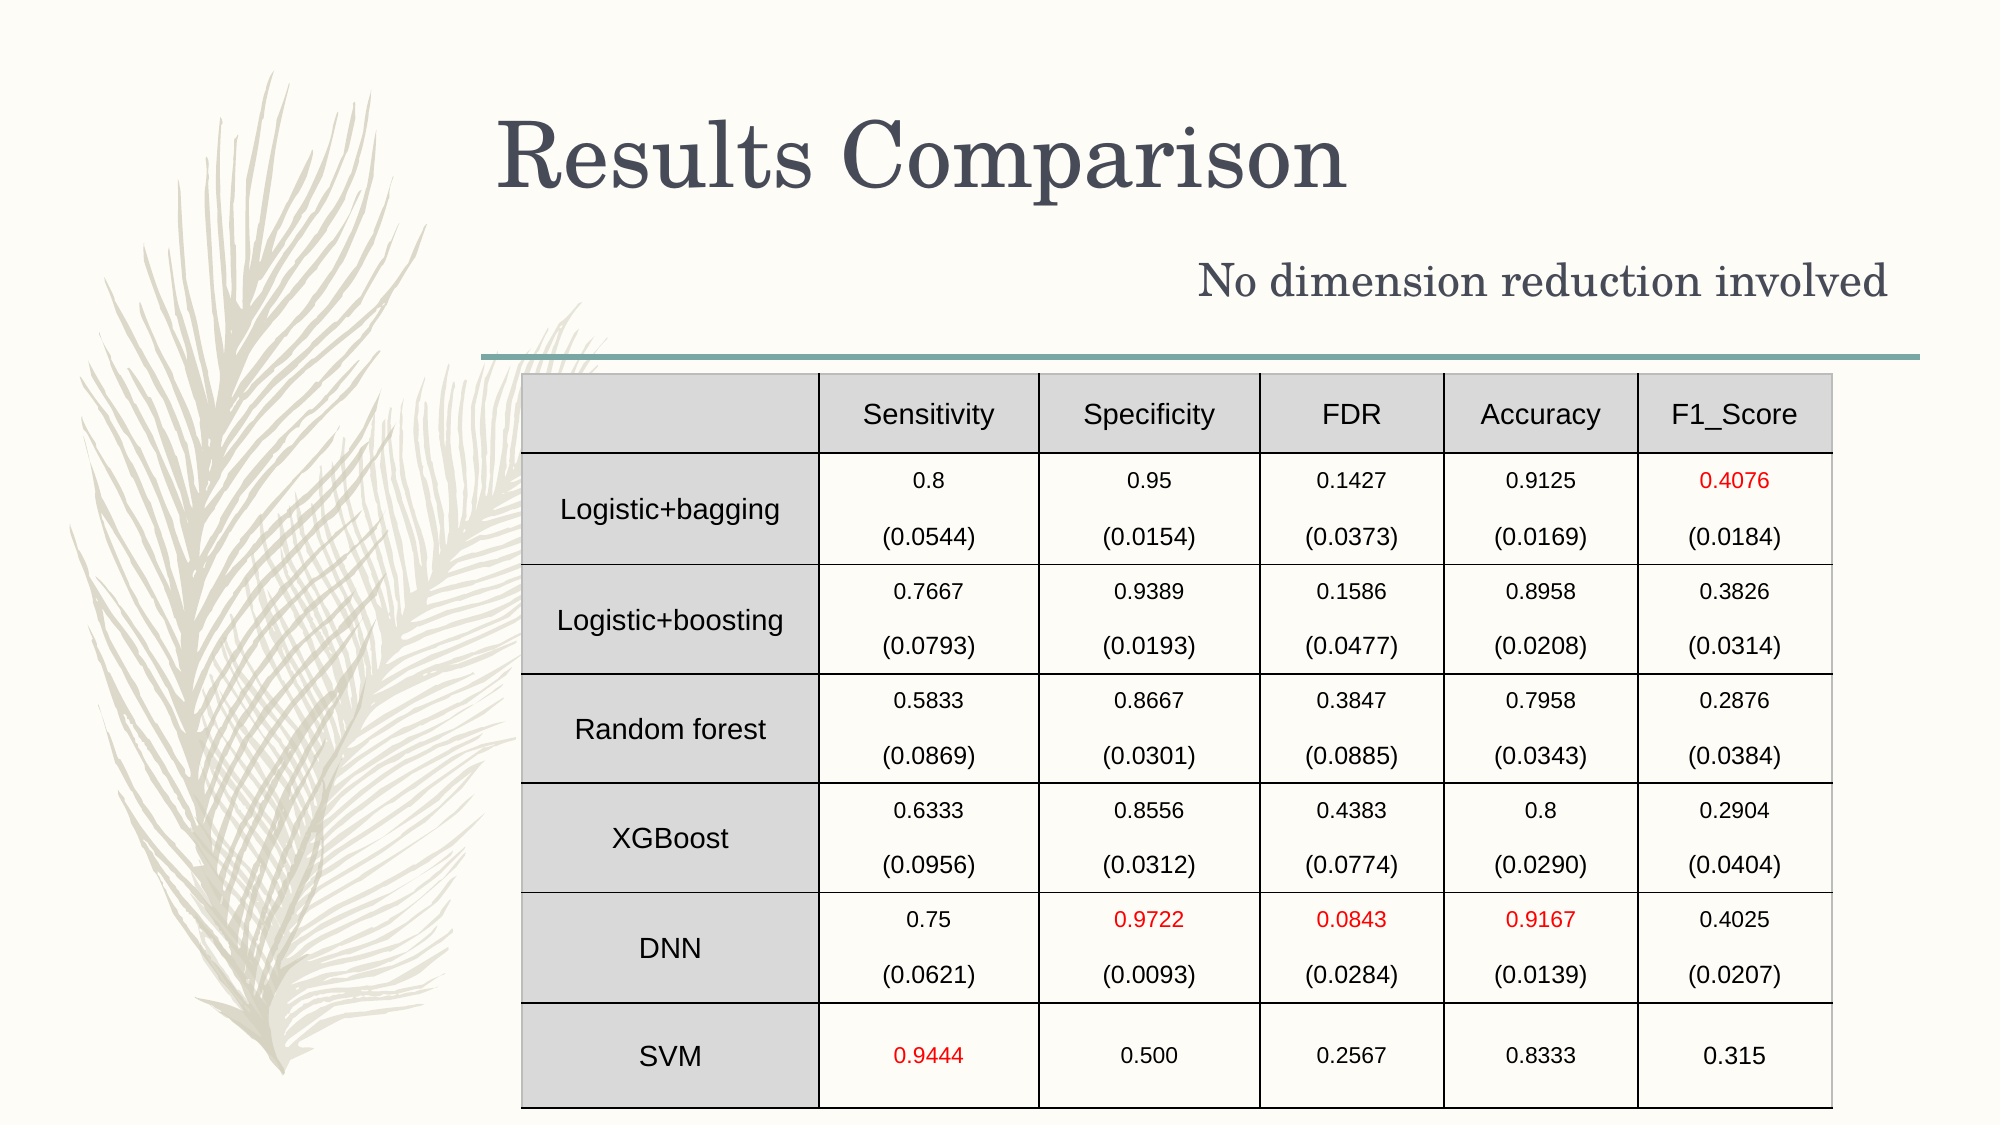

# Results Comparison No dimension reduction involved
|  | Sensitivity | Specificity | FDR | Accuracy | F1\_Score |
| --- | --- | --- | --- | --- | --- |
| Logistic+bagging | 0.8 | 0.95 | 0.1427 | 0.9125 | 0.4076 |
|  | (0.0544) | (0.0154) | (0.0373) | (0.0169) | (0.0184) |
| Logistic+boosting | 0.7667 | 0.9389 | 0.1586 | 0.8958 | 0.3826 |
|  | (0.0793) | (0.0193) | (0.0477) | (0.0208) | (0.0314) |
| Random forest | 0.5833 | 0.8667 | 0.3847 | 0.7958 | 0.2876 |
|  | (0.0869) | (0.0301) | (0.0885) | (0.0343) | (0.0384) |
| XGBoost | 0.6333 | 0.8556 | 0.4383 | 0.8 | 0.2904 |
|  | (0.0956) | (0.0312) | (0.0774) | (0.0290) | (0.0404) |
| DNN | 0.75 | 0.9722 | 0.0843 | 0.9167 | 0.4025 |
|  | (0.0621) | (0.0093) | (0.0284) | (0.0139) | (0.0207) |
| SVM | 0.9444 | 0.500 | 0.2567 | 0.8333 | 0.315 |